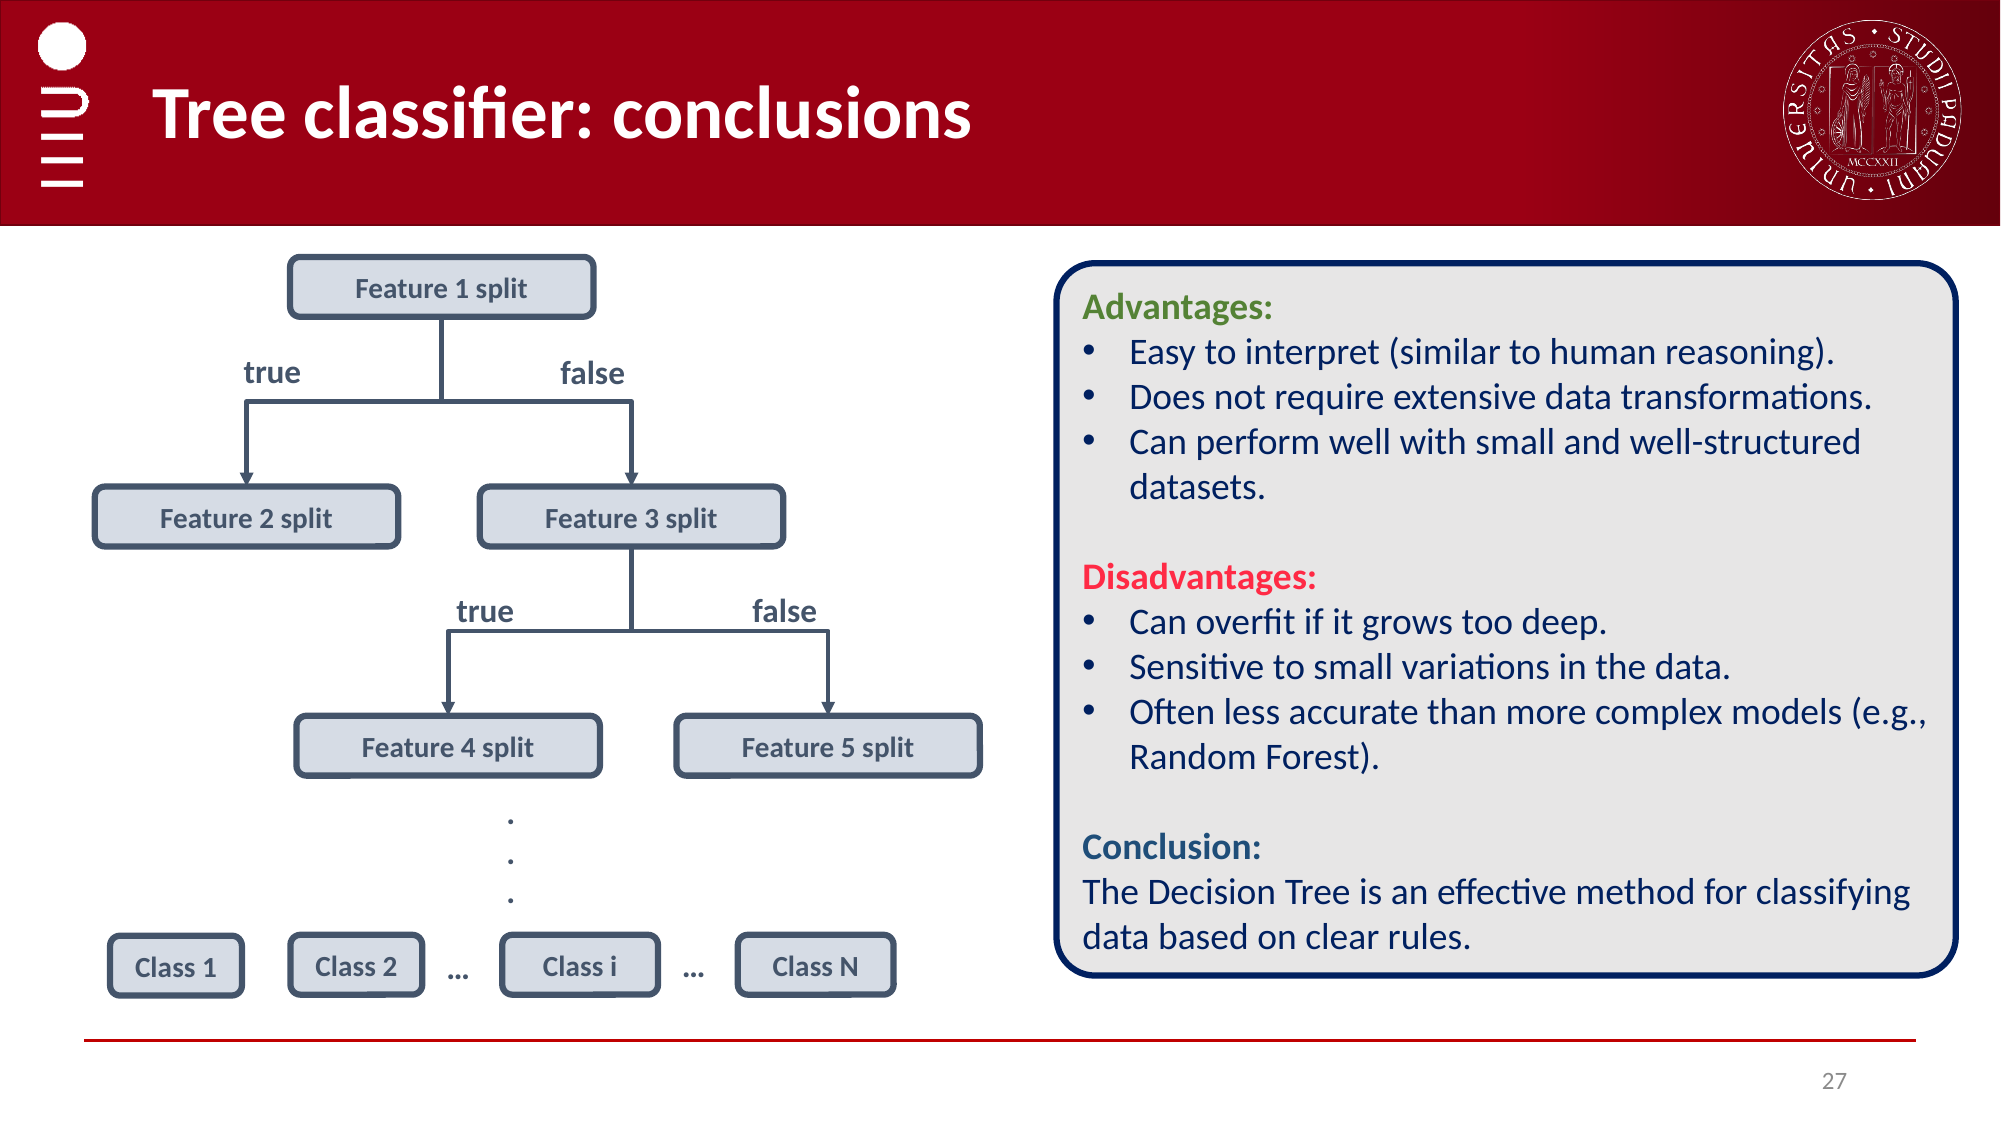

# Tree classifier: conclusions
Feature 1 split
Advantages:
Easy to interpret (similar to human reasoning).
Does not require extensive data transformations.
Can perform well with small and well-structured datasets.

Disadvantages:
Can overfit if it grows too deep.
Sensitive to small variations in the data.
Often less accurate than more complex models (e.g., Random Forest).

Conclusion:
The Decision Tree is an effective method for classifying data based on clear rules.
true
false
Feature 2 split
Feature 3 split
true
false
Feature 4 split
Feature 5 split
.
.
.
Class 2
Class i
Class N
Class 1
…
…
27